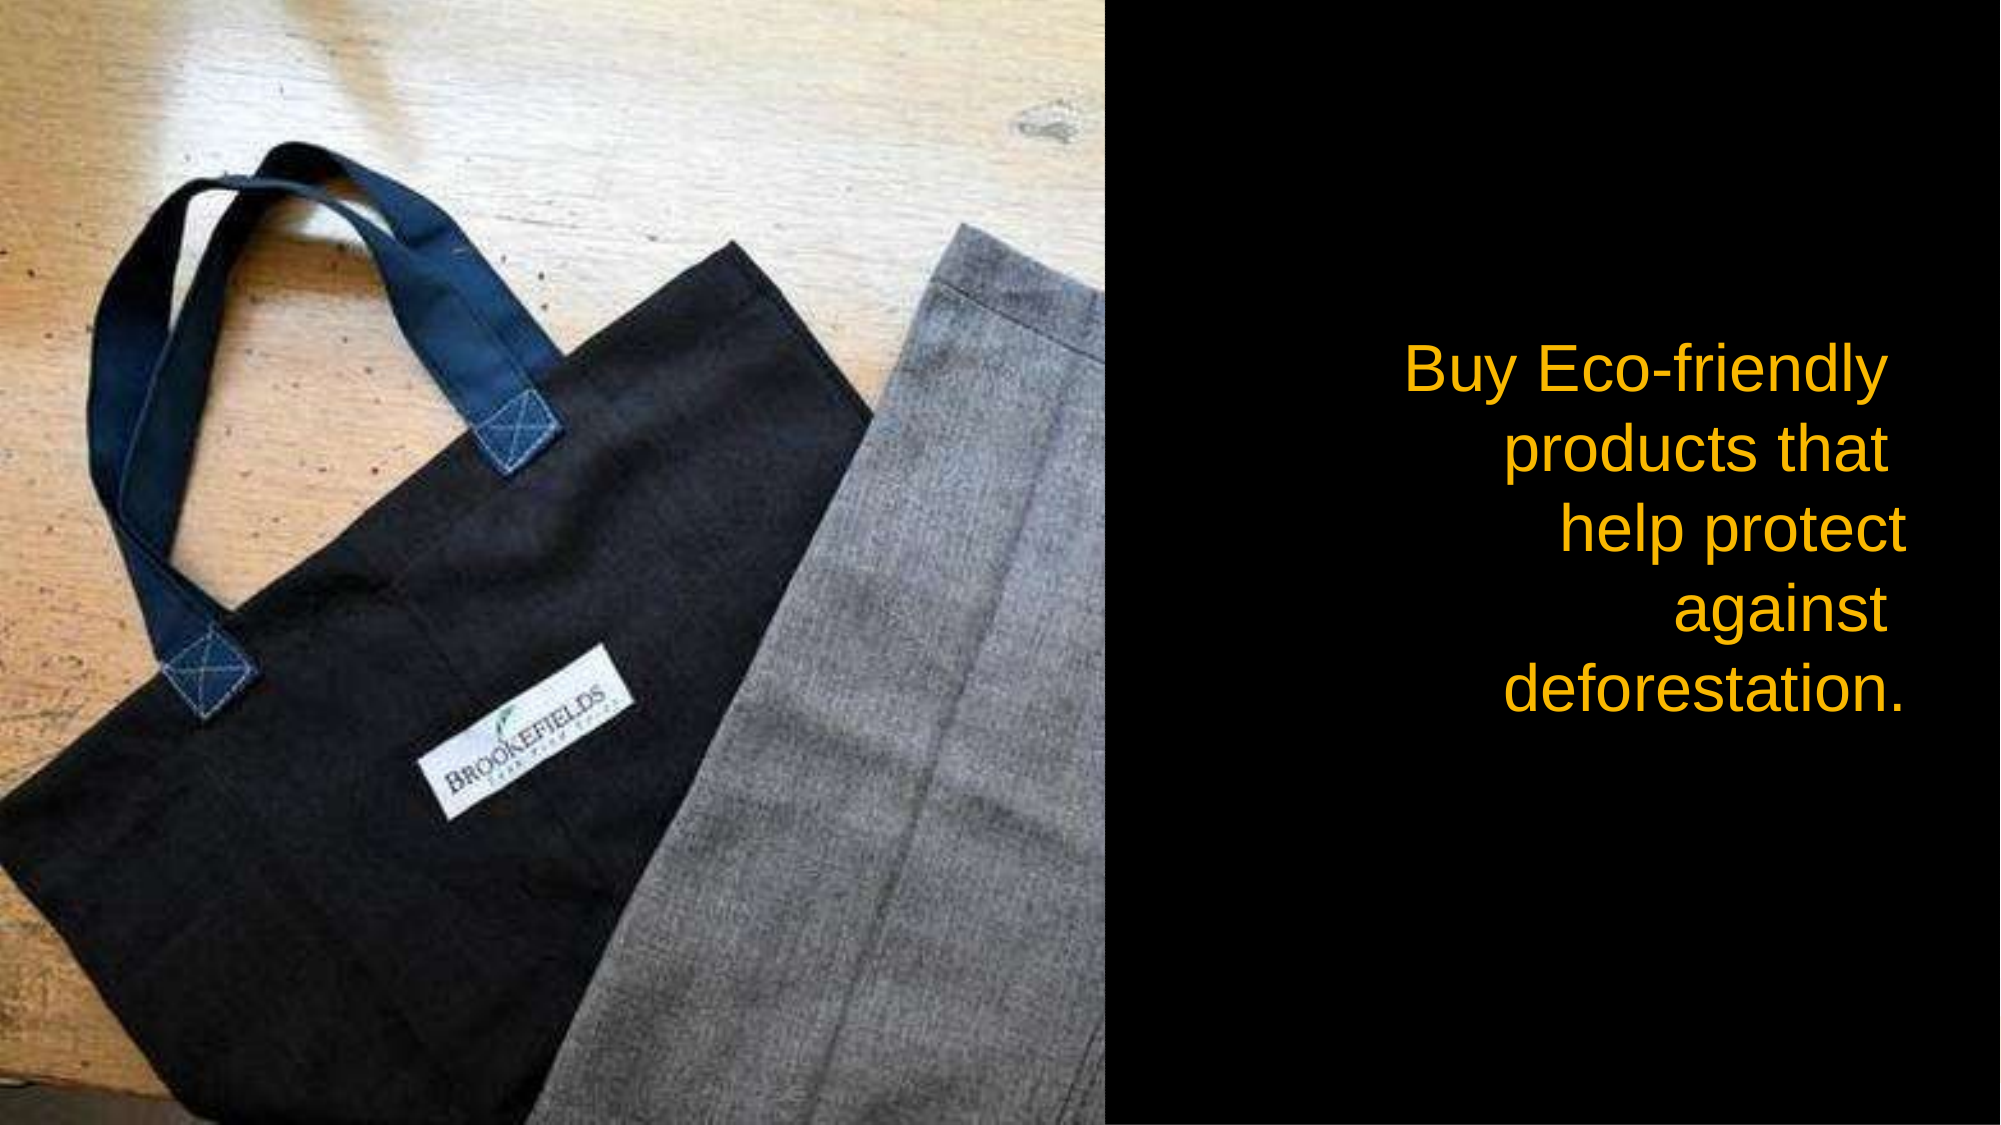

# Buy Eco-friendly  products that  help protect
against  deforestation.